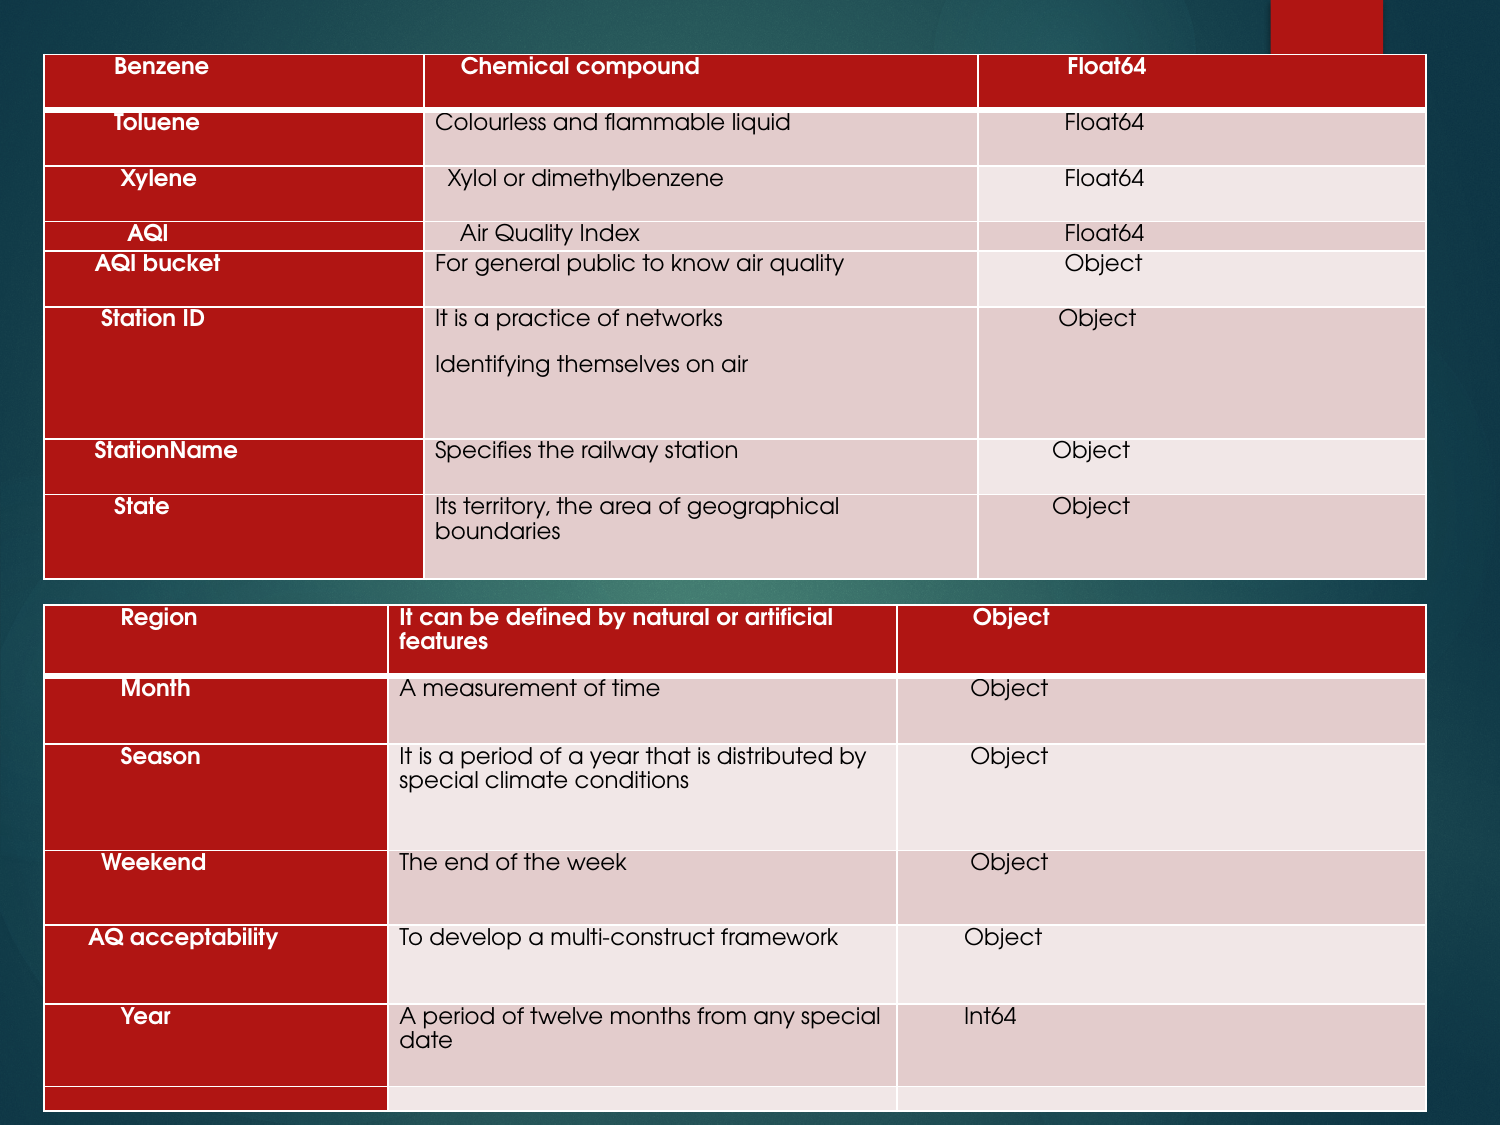

| Benzene | Chemical compound | Float64 |
| --- | --- | --- |
| Toluene | Colourless and flammable liquid | Float64 |
| Xylene | Xylol or dimethylbenzene | Float64 |
| AQI | Air Quality Index | Float64 |
| AQI bucket | For general public to know air quality | Object |
| Station ID | It is a practice of networks Identifying themselves on air | Object |
| StationName | Specifies the railway station | Object |
| State | Its territory, the area of geographical boundaries | Object |
#

| Region | It can be defined by natural or artificial features | Object |
| --- | --- | --- |
| Month | A measurement of time | Object |
| Season | It is a period of a year that is distributed by special climate conditions | Object |
| Weekend | The end of the week | Object |
| AQ acceptability | To develop a multi-construct framework | Object |
| Year | A period of twelve months from any special date | Int64 |
|  |  |  |